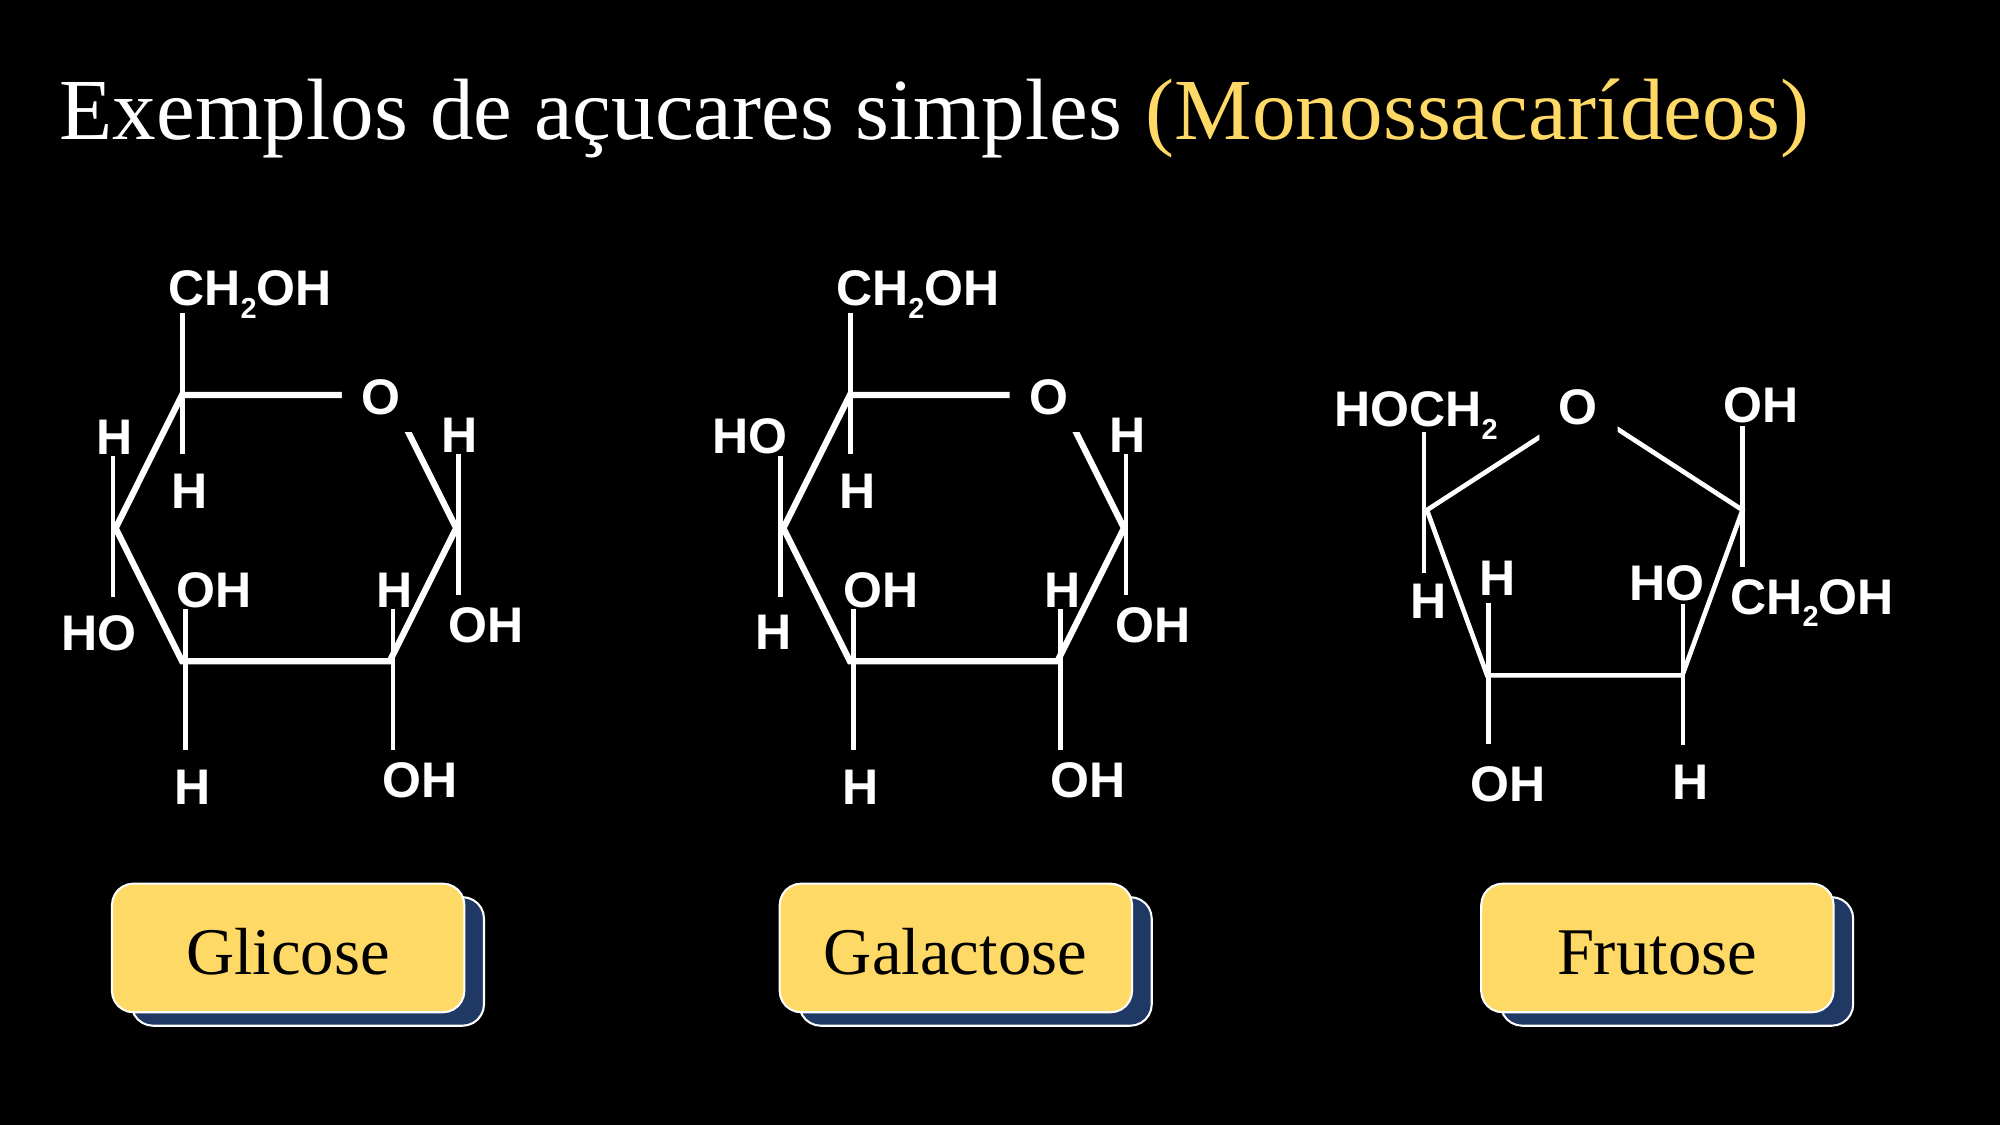

# Exemplos de açucares simples (Monossacarídeos)
CH2OH
CH2OH
O
O
OH
O
HOCH2

H

H
HO
H

H
H
H
HO
H
H
OH
OH
CH2OH
H
OH
OH
H
HO
OH
OH
H
OH
H
H
Glicose
Galactose
Frutose